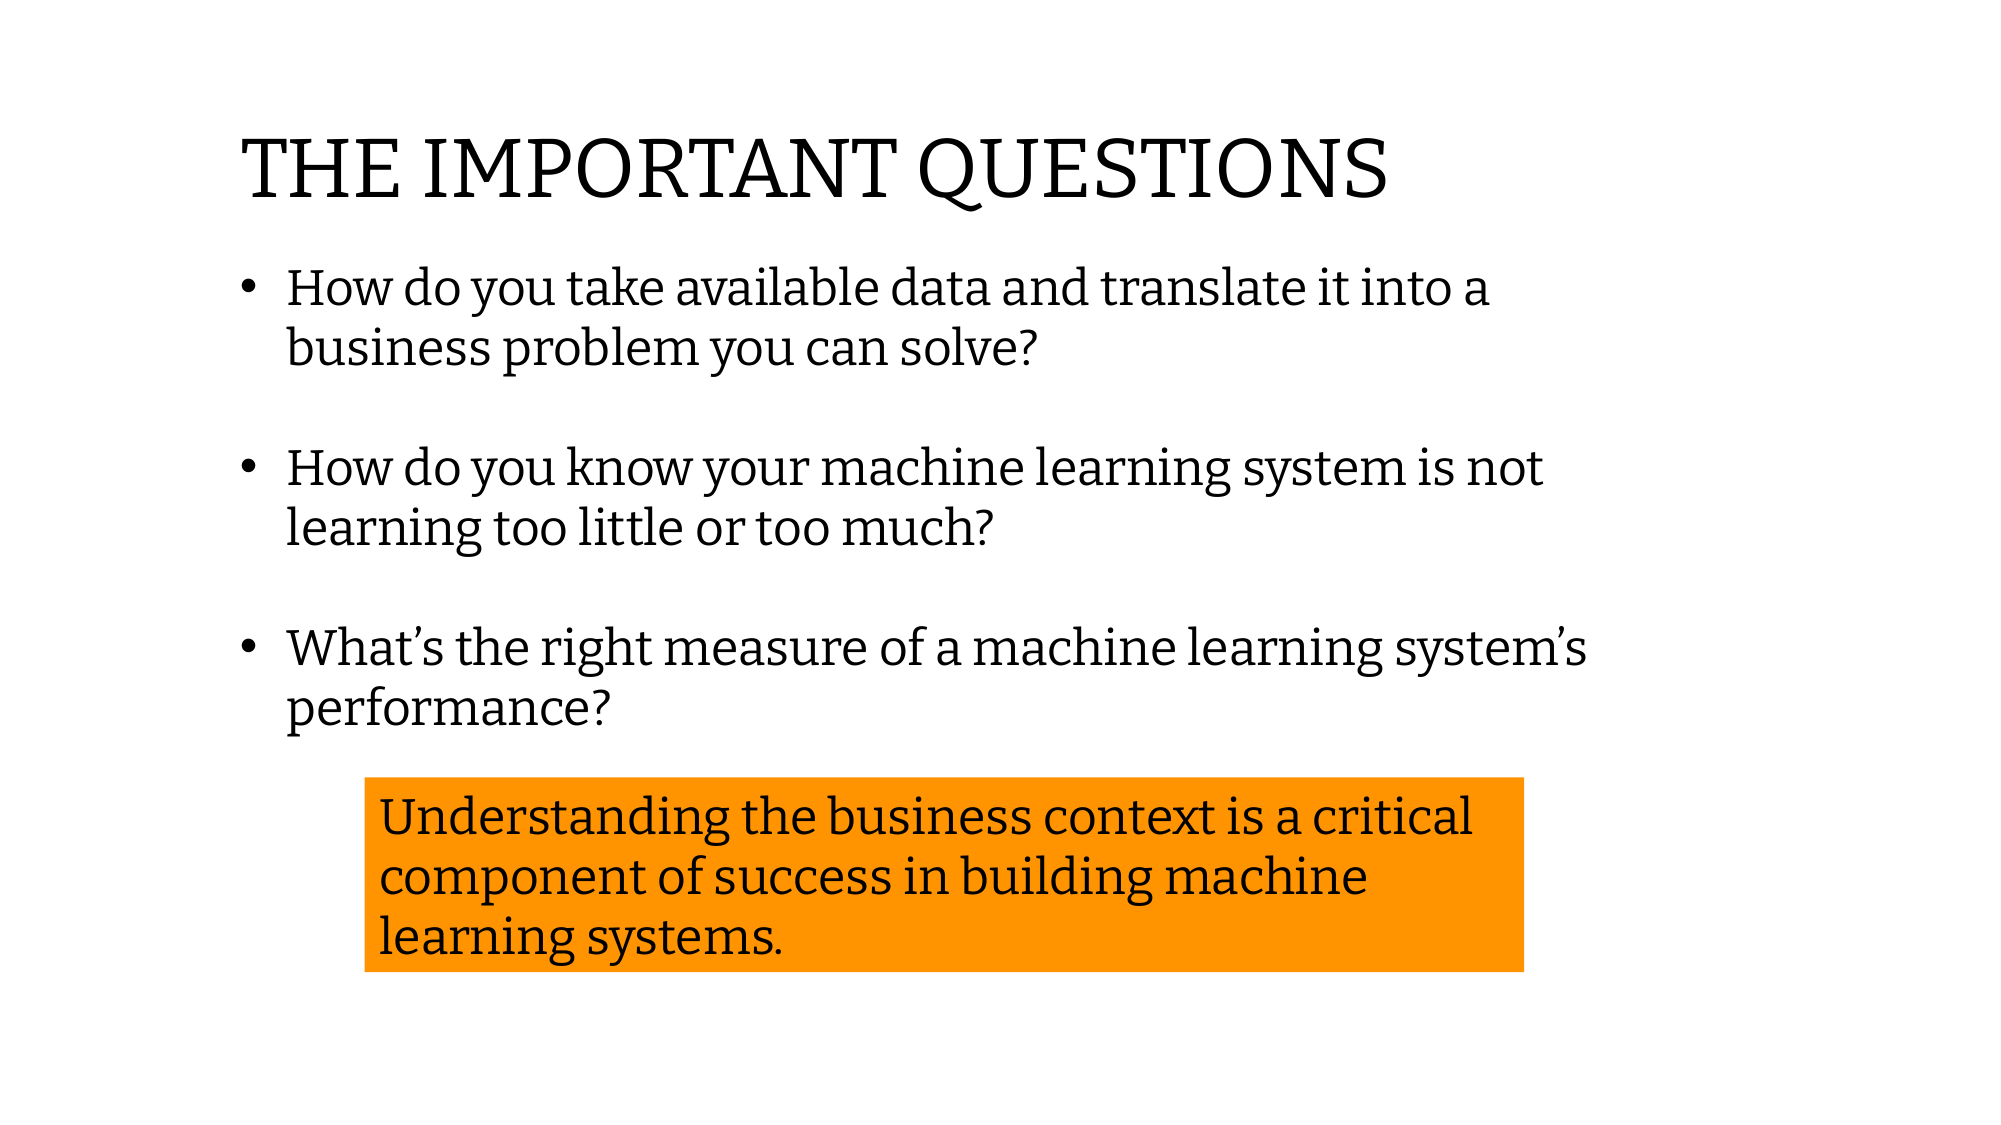

The Important questions
How do you take available data and translate it into a business problem you can solve?

How do you know your machine learning system is not learning too little or too much?

What’s the right measure of a machine learning system’s performance?
Understanding the business context is a critical component of success in building machine learning systems.